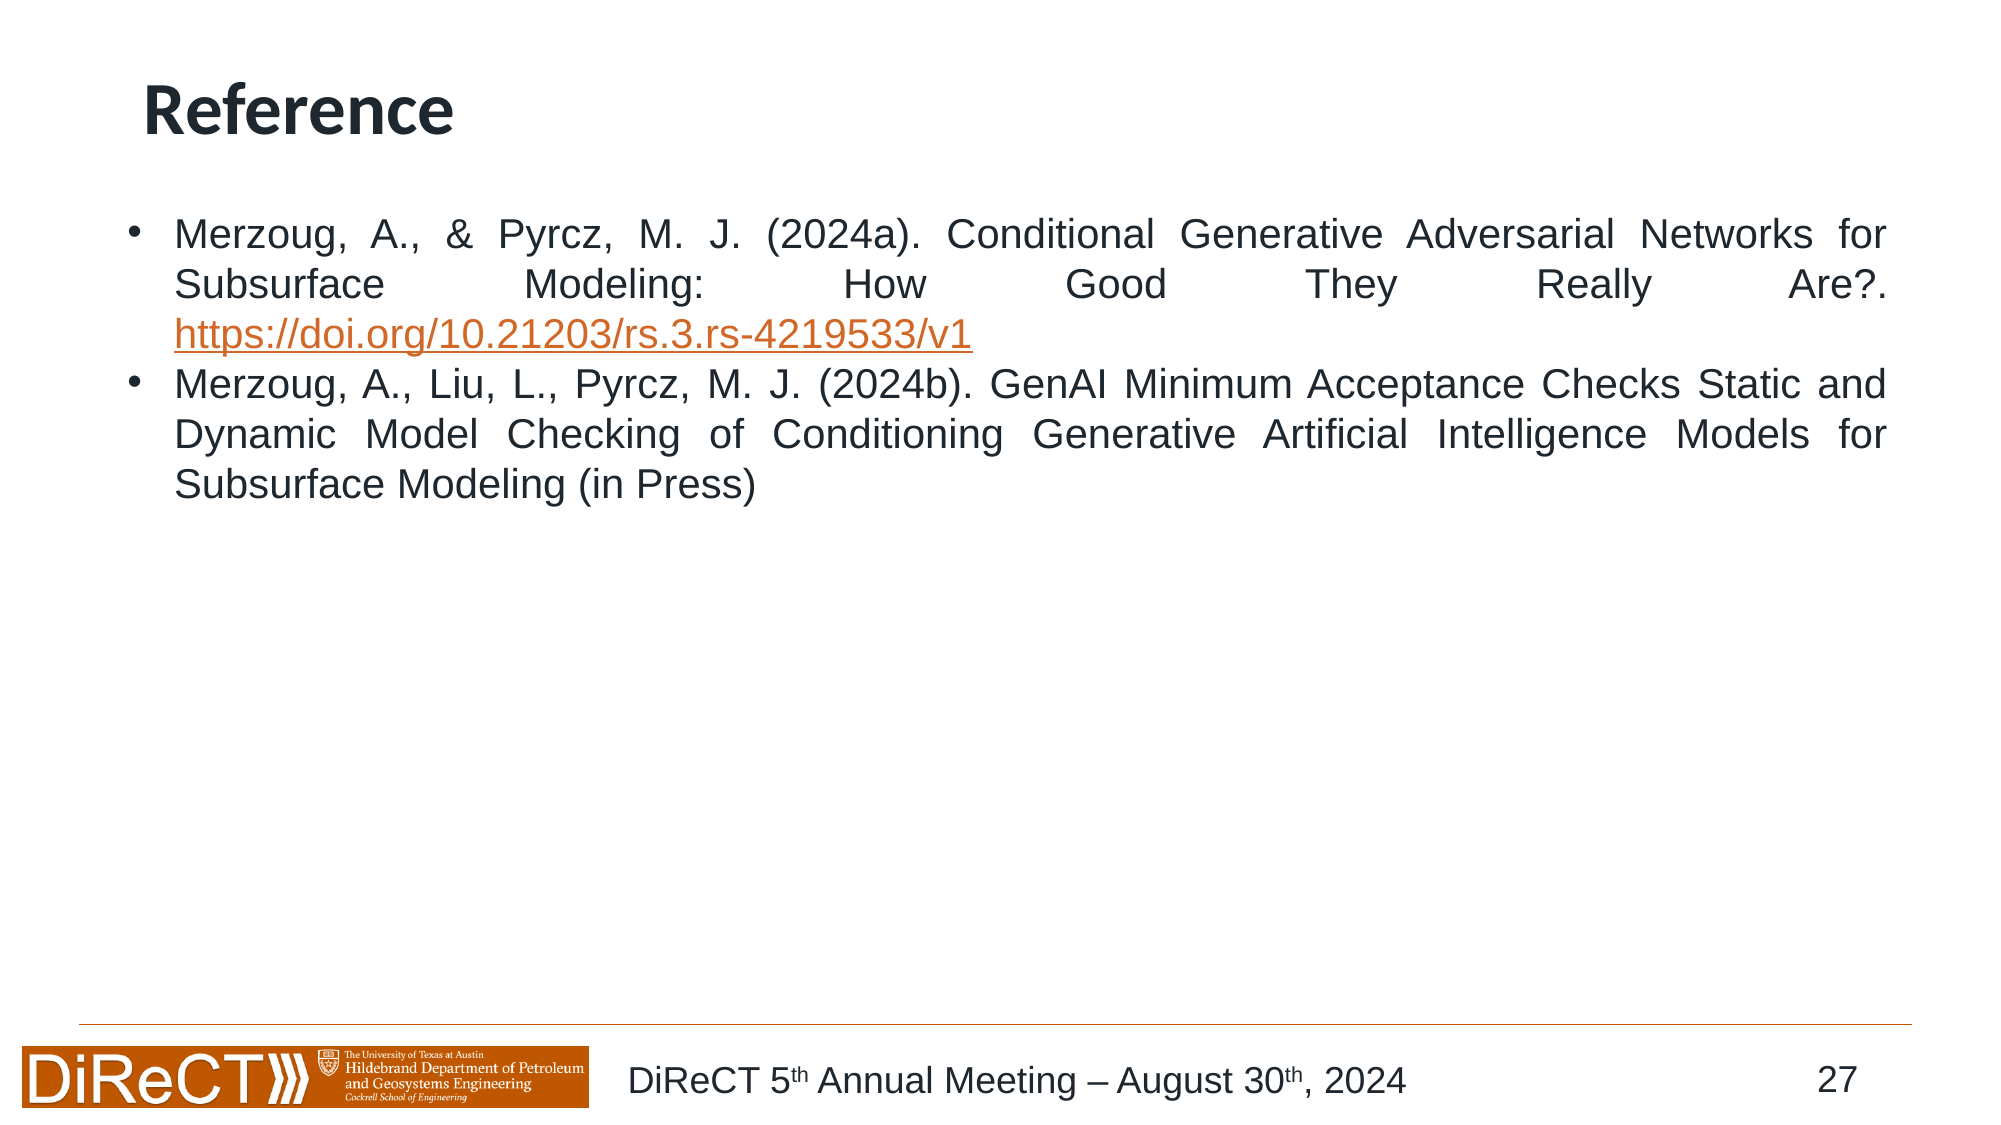

Reference
Merzoug, A., & Pyrcz, M. J. (2024a). Conditional Generative Adversarial Networks for Subsurface Modeling: How Good They Really Are?. https://doi.org/10.21203/rs.3.rs-4219533/v1
Merzoug, A., Liu, L., Pyrcz, M. J. (2024b). GenAI Minimum Acceptance Checks Static and Dynamic Model Checking of Conditioning Generative Artificial Intelligence Models for Subsurface Modeling (in Press)